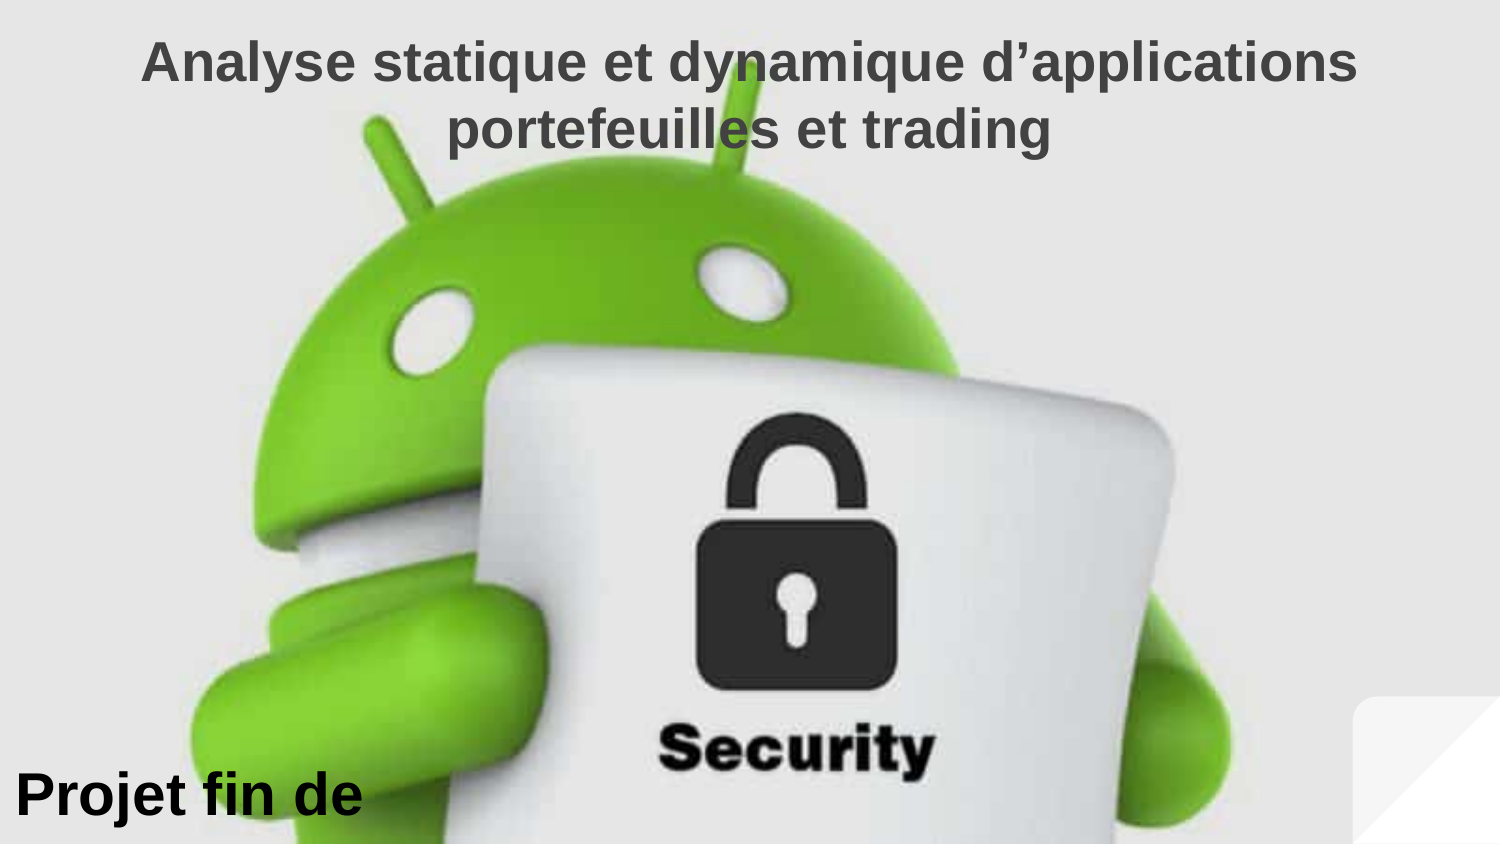

# Analyse statique et dynamique d’applications portefeuilles et trading
Projet fin de semestre